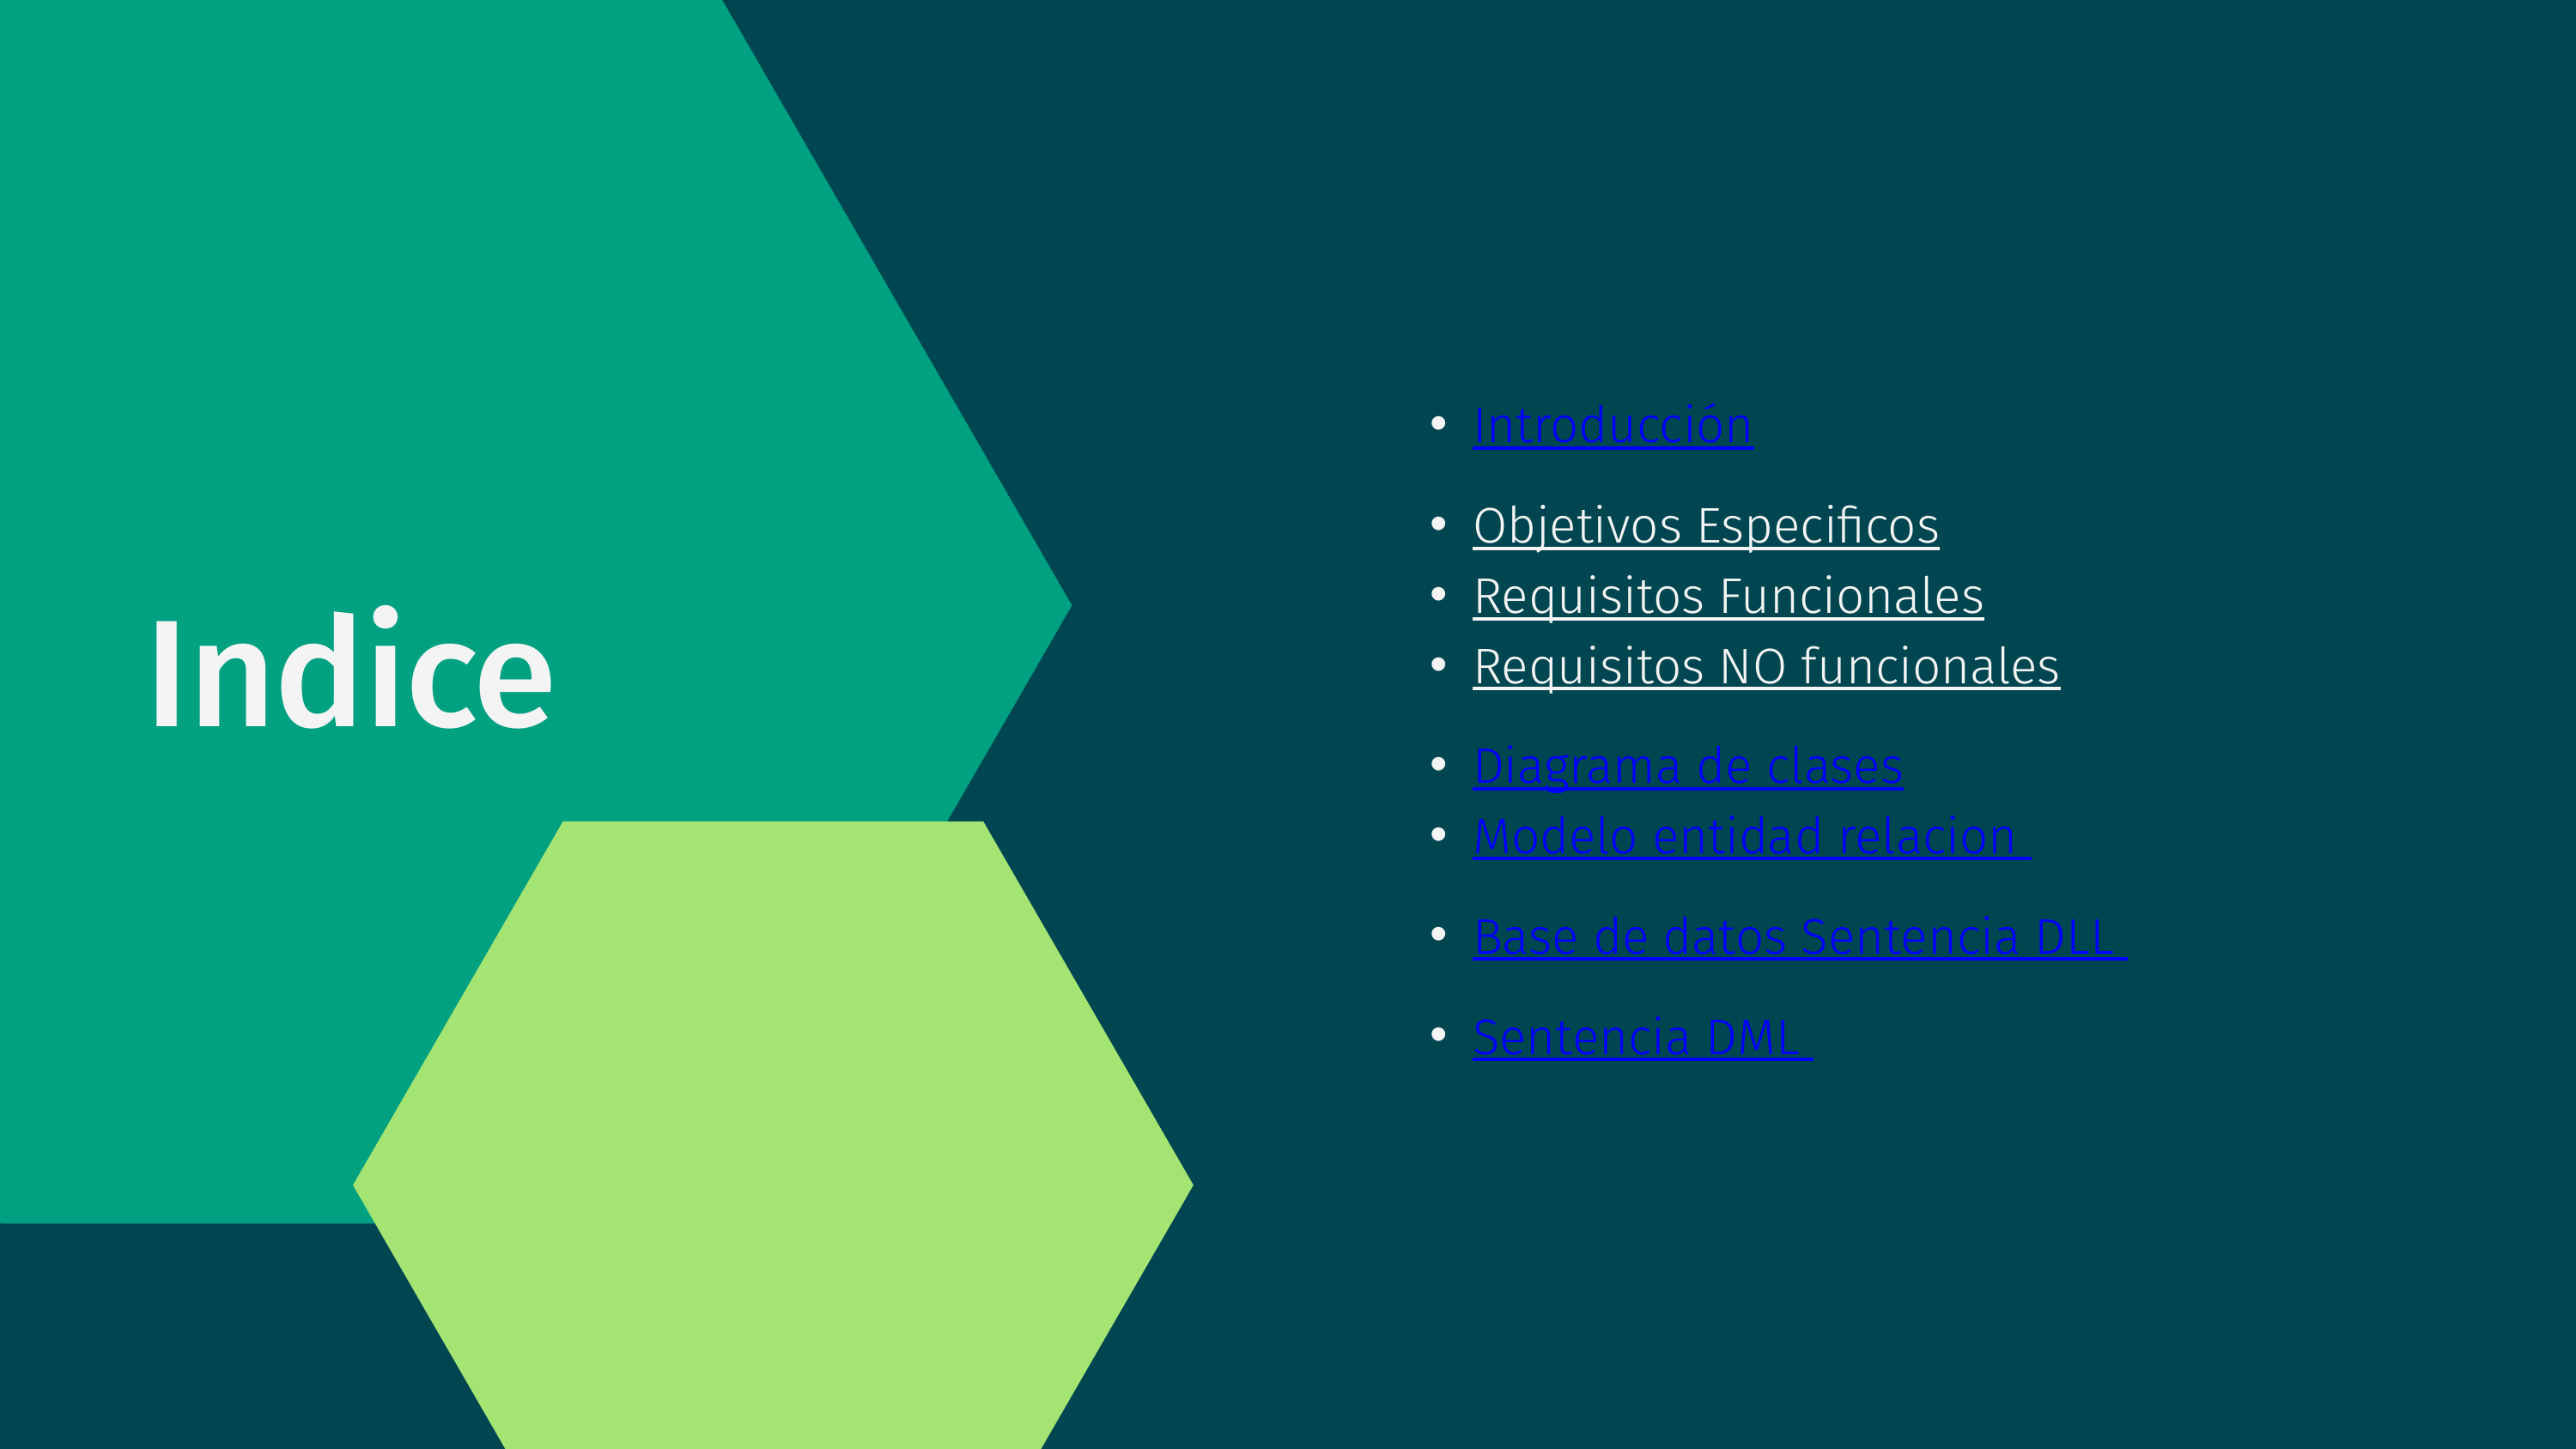

Introducción
Objetivos Especificos
Requisitos Funcionales
Requisitos NO funcionales
Diagrama de clases
Modelo entidad relacion
Base de datos Sentencia DLL
Sentencia DML
Indice